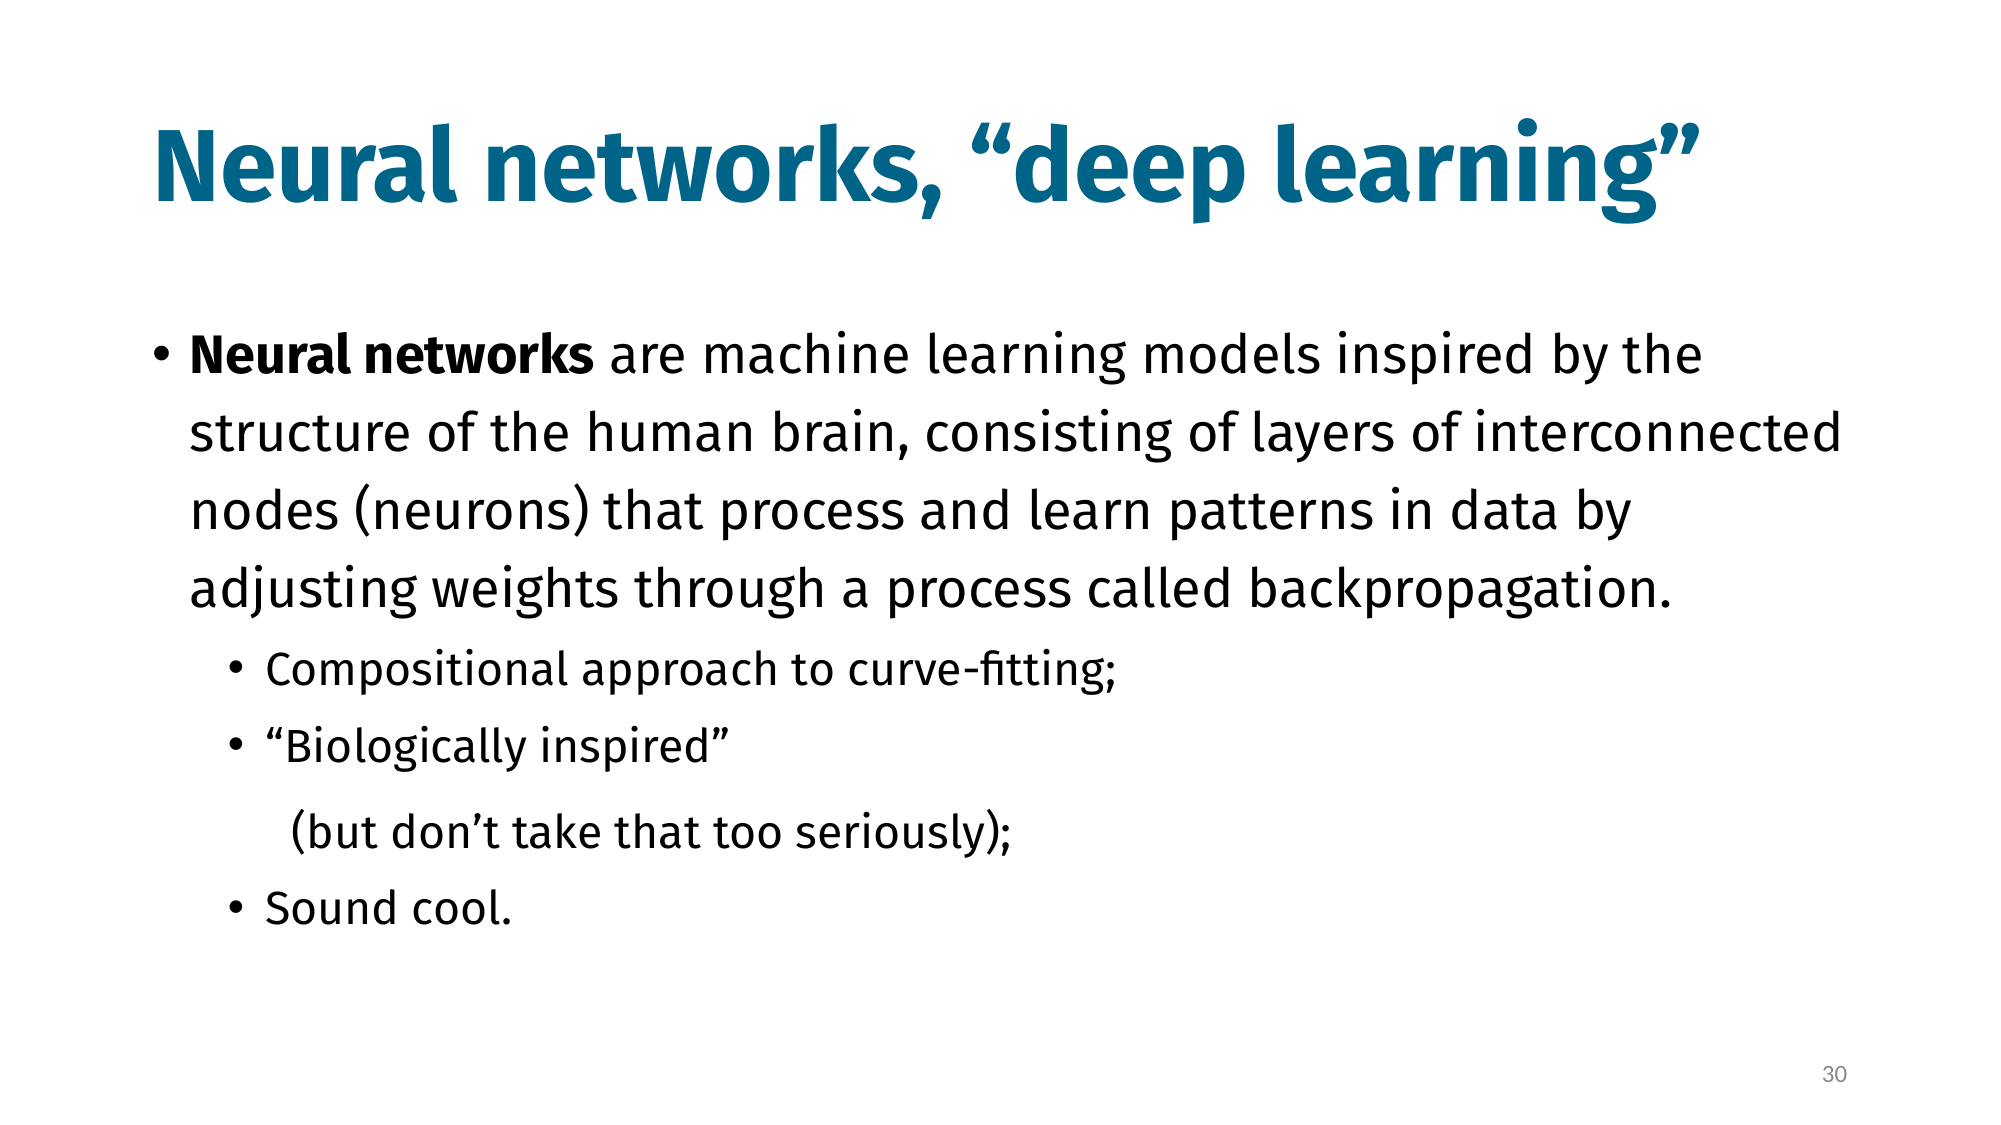

# Neural networks, “deep learning”
Neural networks are machine learning models inspired by the structure of the human brain, consisting of layers of interconnected nodes (neurons) that process and learn patterns in data by adjusting weights through a process called backpropagation.
Compositional approach to curve-fitting;
“Biologically inspired”
	(but don’t take that too seriously);
Sound cool.
30